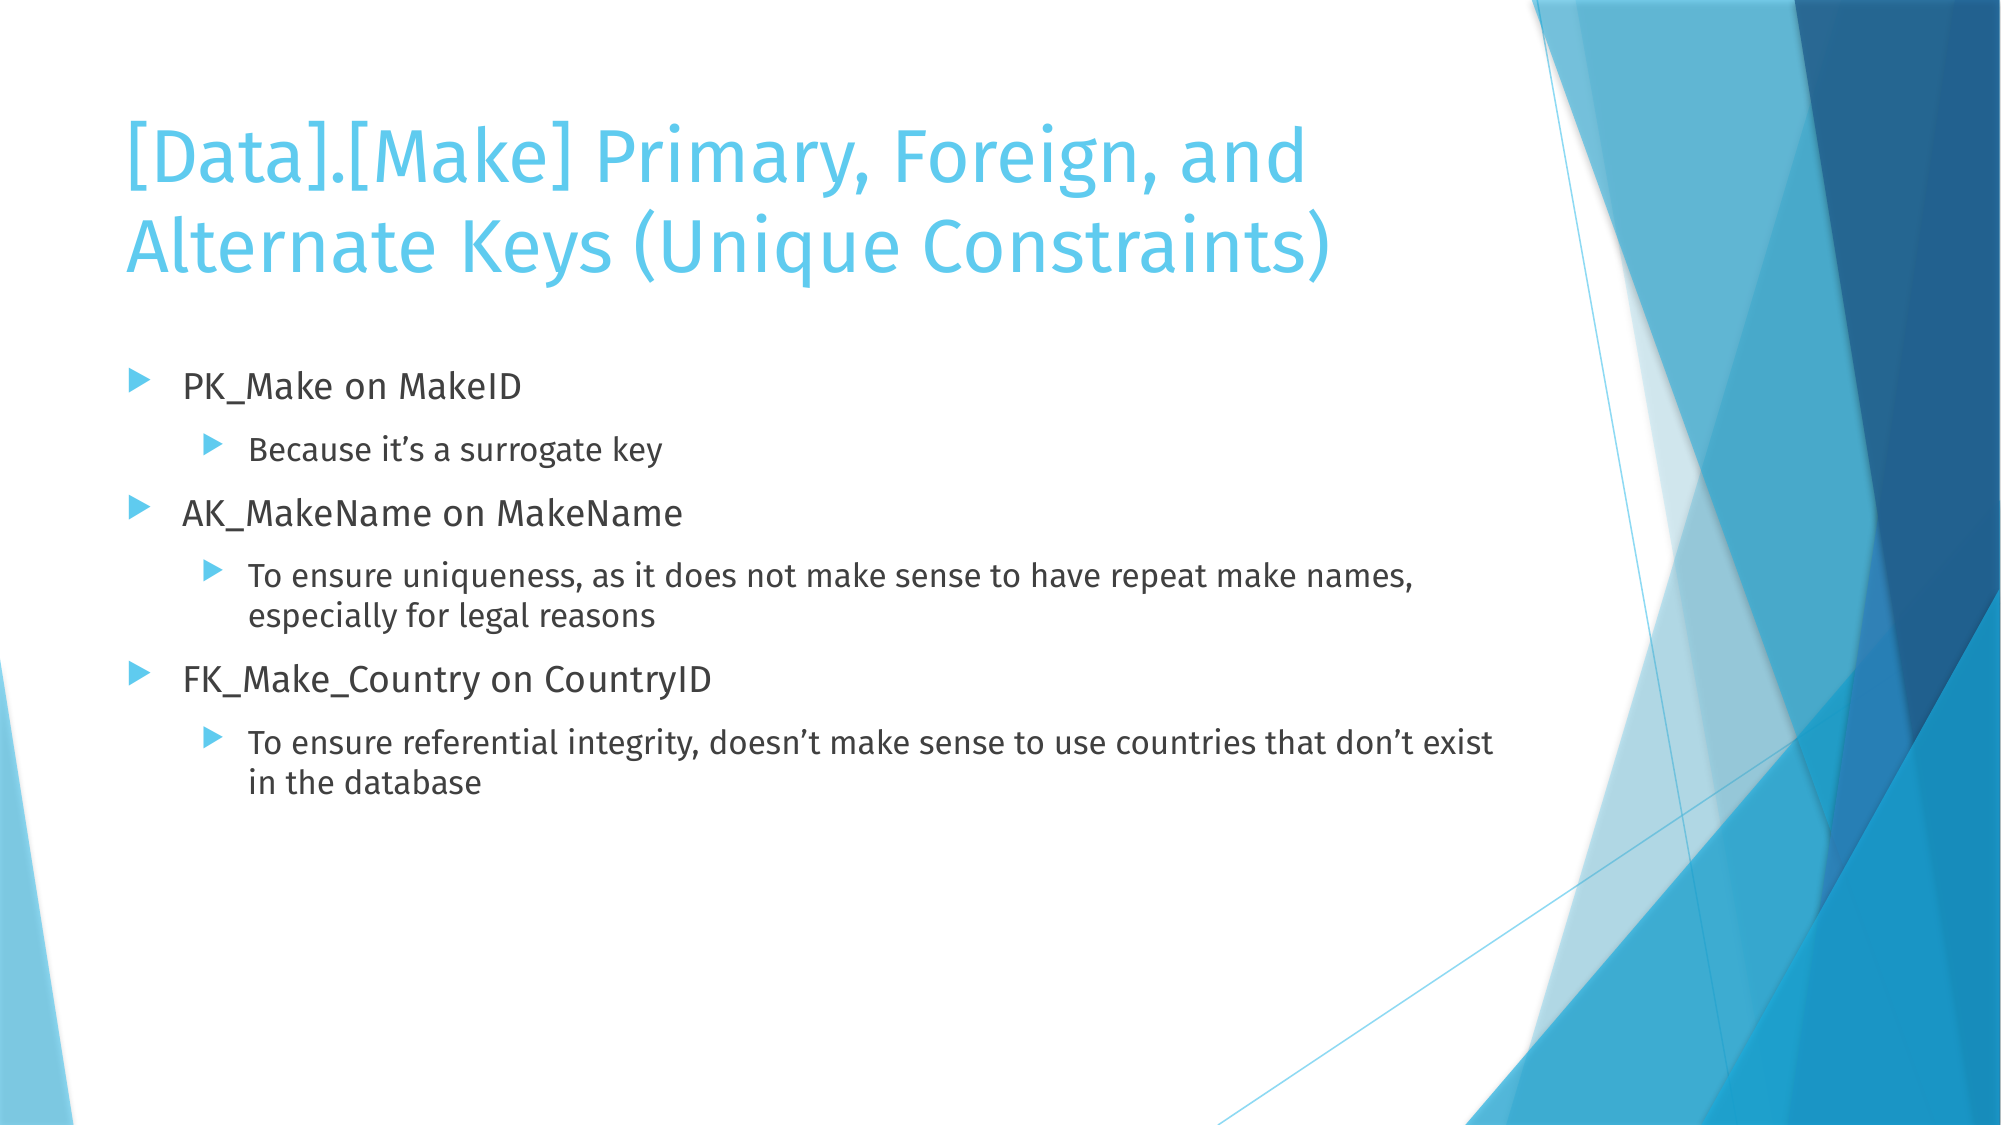

# [Data].[Make] Primary, Foreign, and Alternate Keys (Unique Constraints)
PK_Make on MakeID
Because it’s a surrogate key
AK_MakeName on MakeName
To ensure uniqueness, as it does not make sense to have repeat make names, especially for legal reasons
FK_Make_Country on CountryID
To ensure referential integrity, doesn’t make sense to use countries that don’t exist in the database